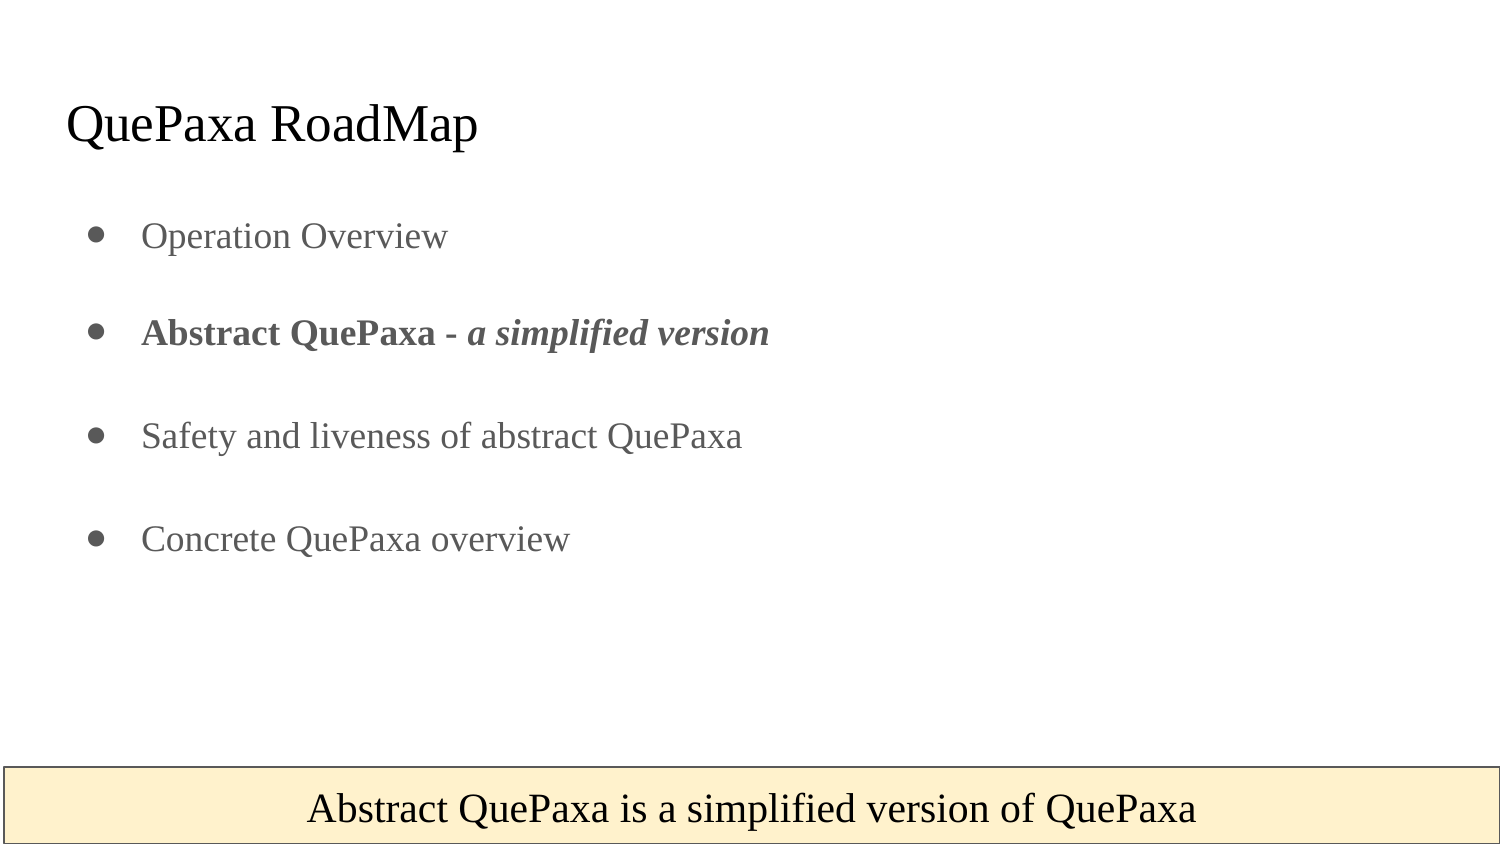

# QuePaxa RoadMap
Operation Overview
Abstract QuePaxa - a simplified version
Safety and liveness of abstract QuePaxa
Concrete QuePaxa overview
28
Abstract QuePaxa is a simplified version of QuePaxa